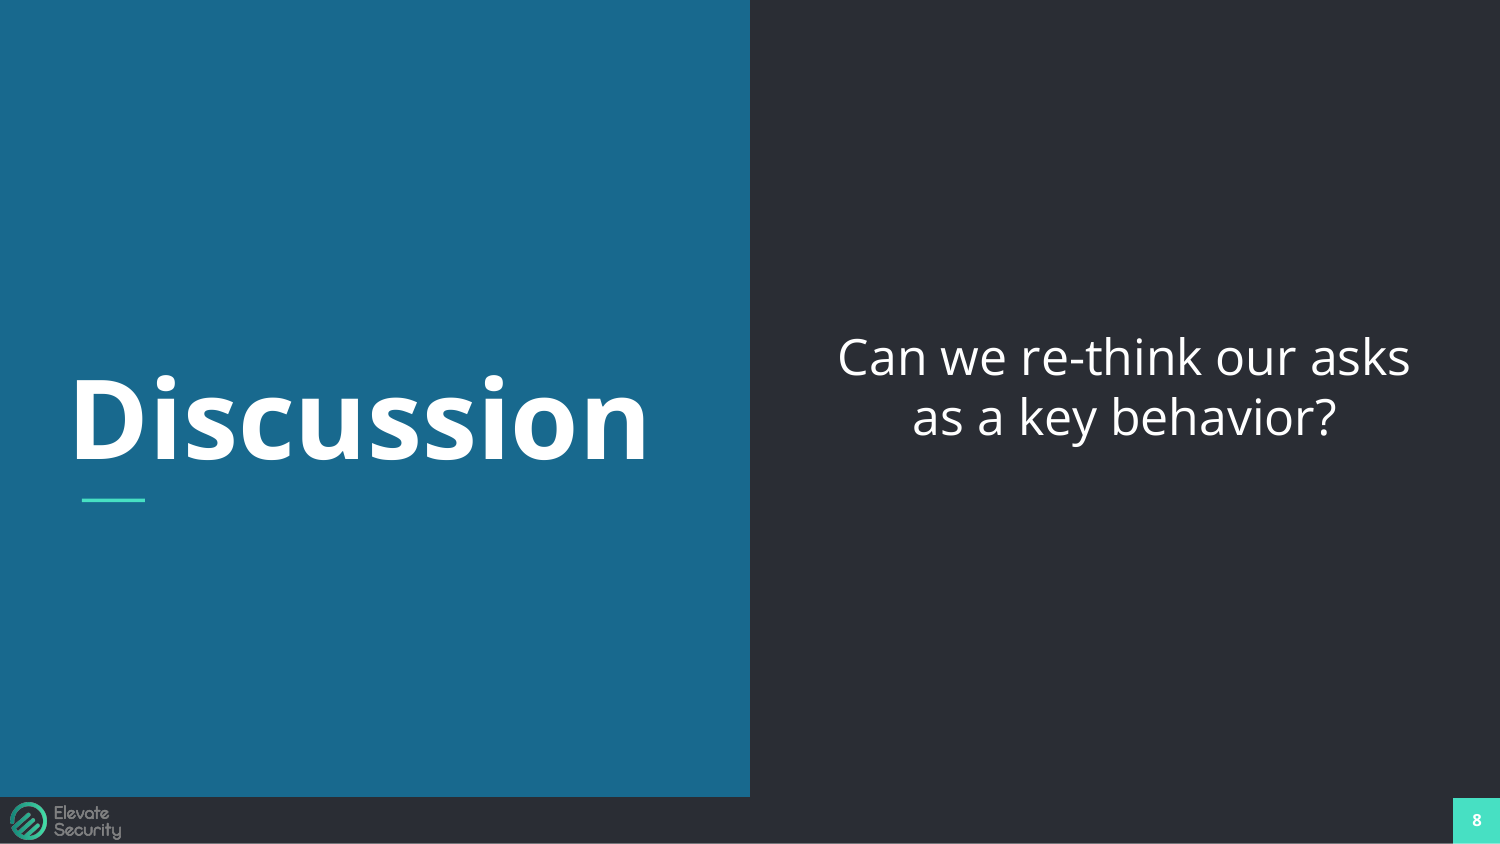

Can we re-think our asks as a key behavior?
Discussion

8